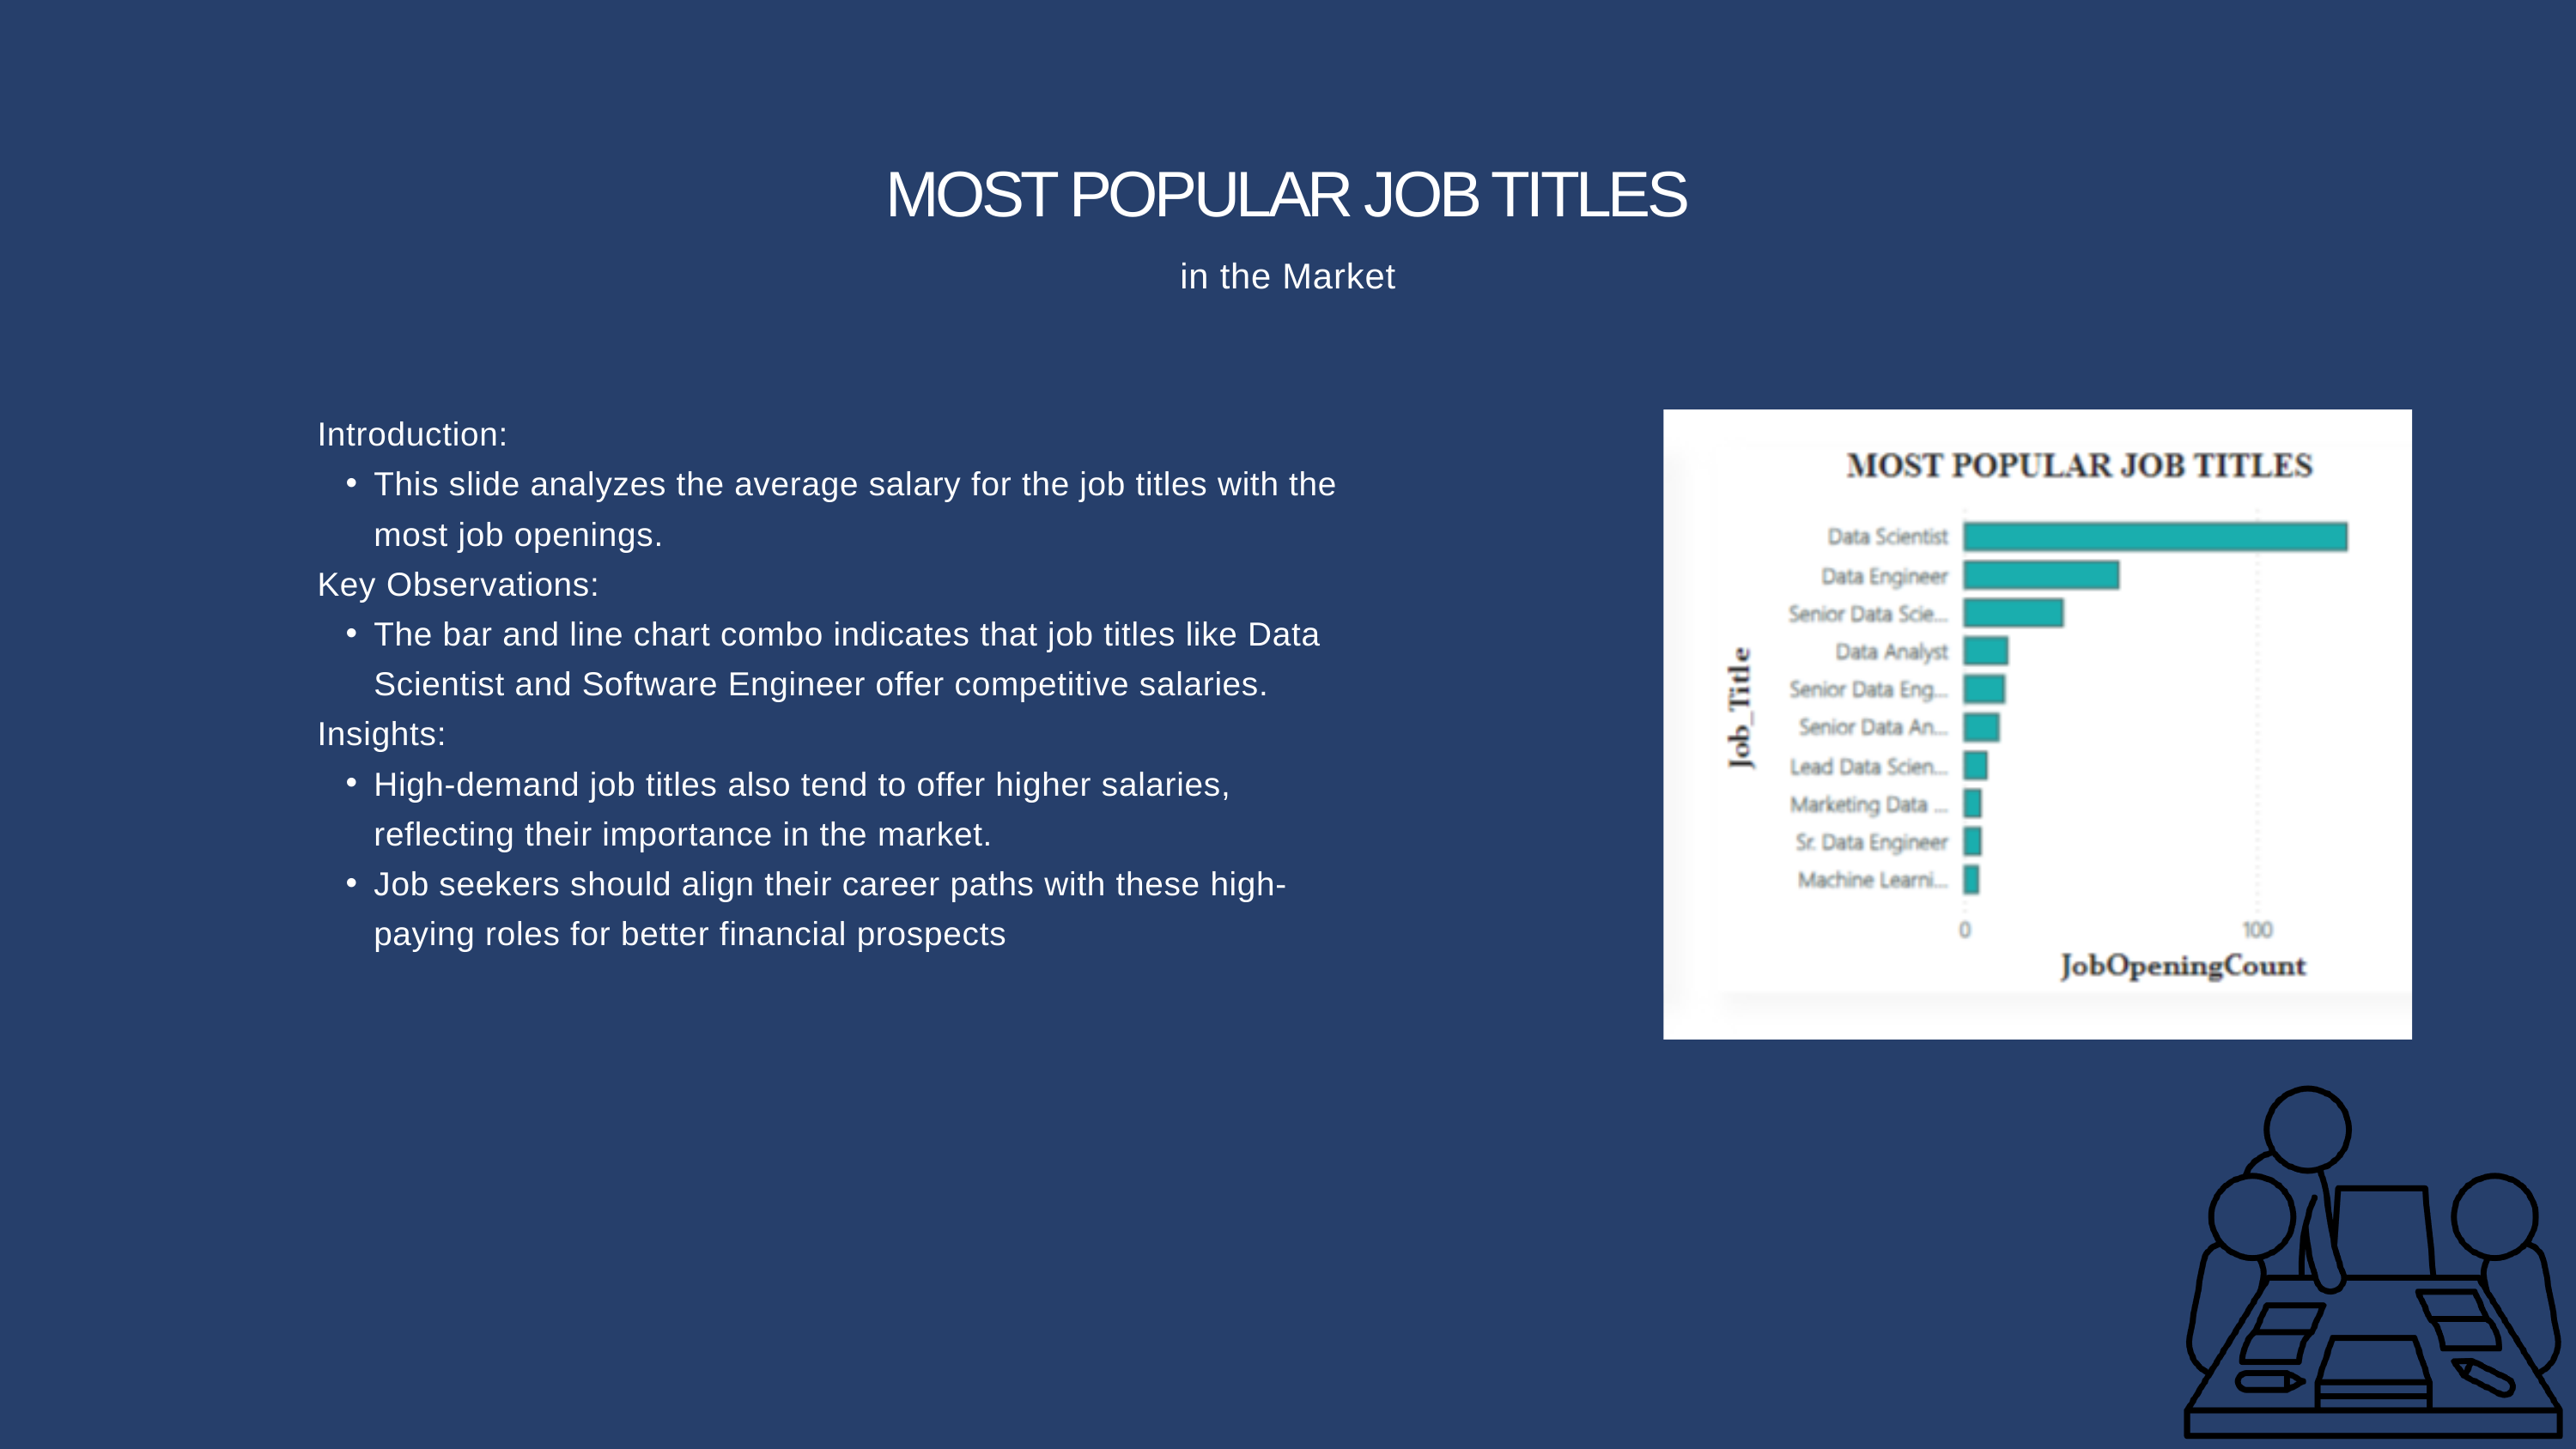

MOST POPULAR JOB TITLES
in the Market
Introduction:
This slide analyzes the average salary for the job titles with the most job openings.
Key Observations:
The bar and line chart combo indicates that job titles like Data Scientist and Software Engineer offer competitive salaries.
Insights:
High-demand job titles also tend to offer higher salaries, reflecting their importance in the market.
Job seekers should align their career paths with these high-paying roles for better financial prospects